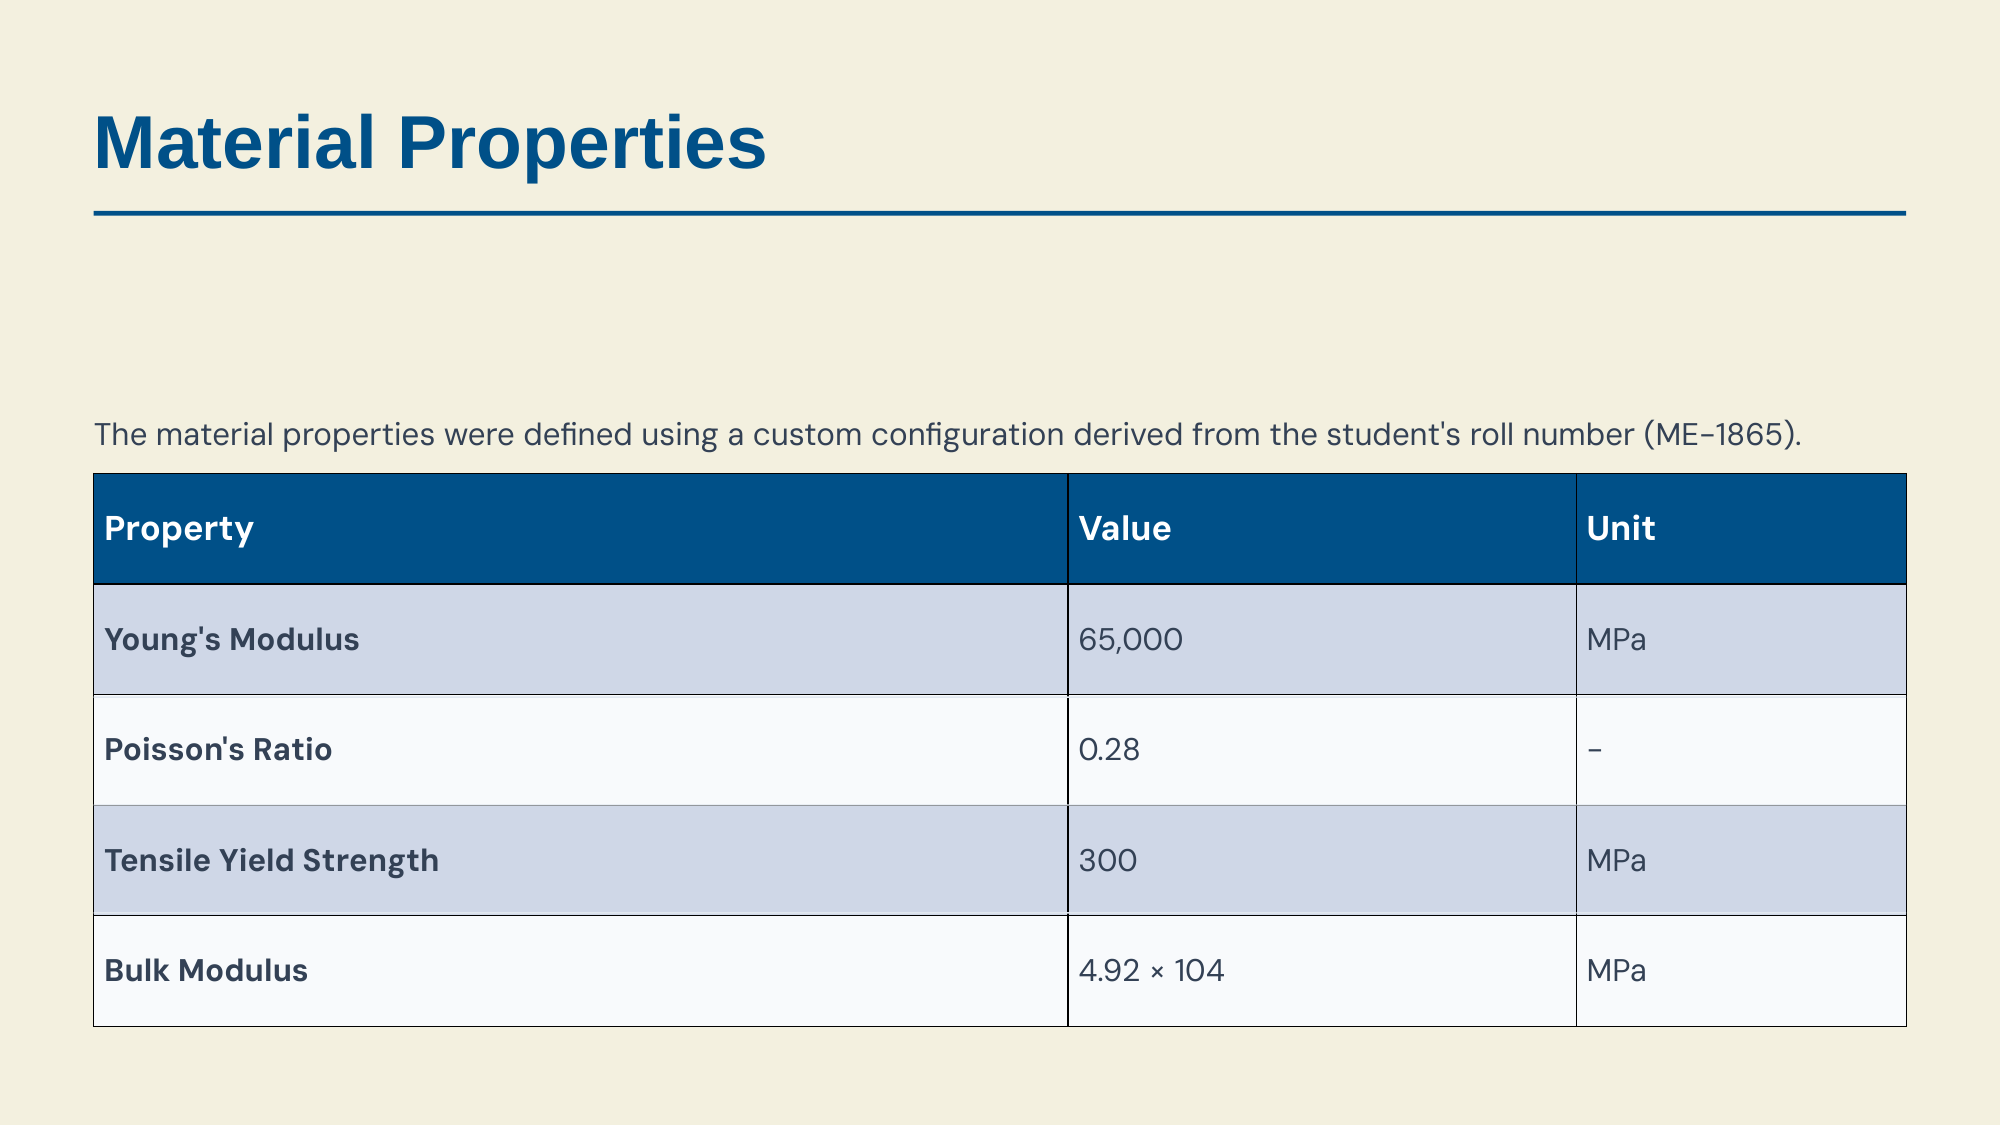

Material Properties

The material properties were defined using a custom configuration derived from the student's roll number (ME-1865).
| Property | Value | Unit |
| --- | --- | --- |
| Young's Modulus | 65,000 | MPa |
| Poisson's Ratio | 0.28 | - |
| Tensile Yield Strength | 300 | MPa |
| Bulk Modulus | 4.92 × 104 | MPa |